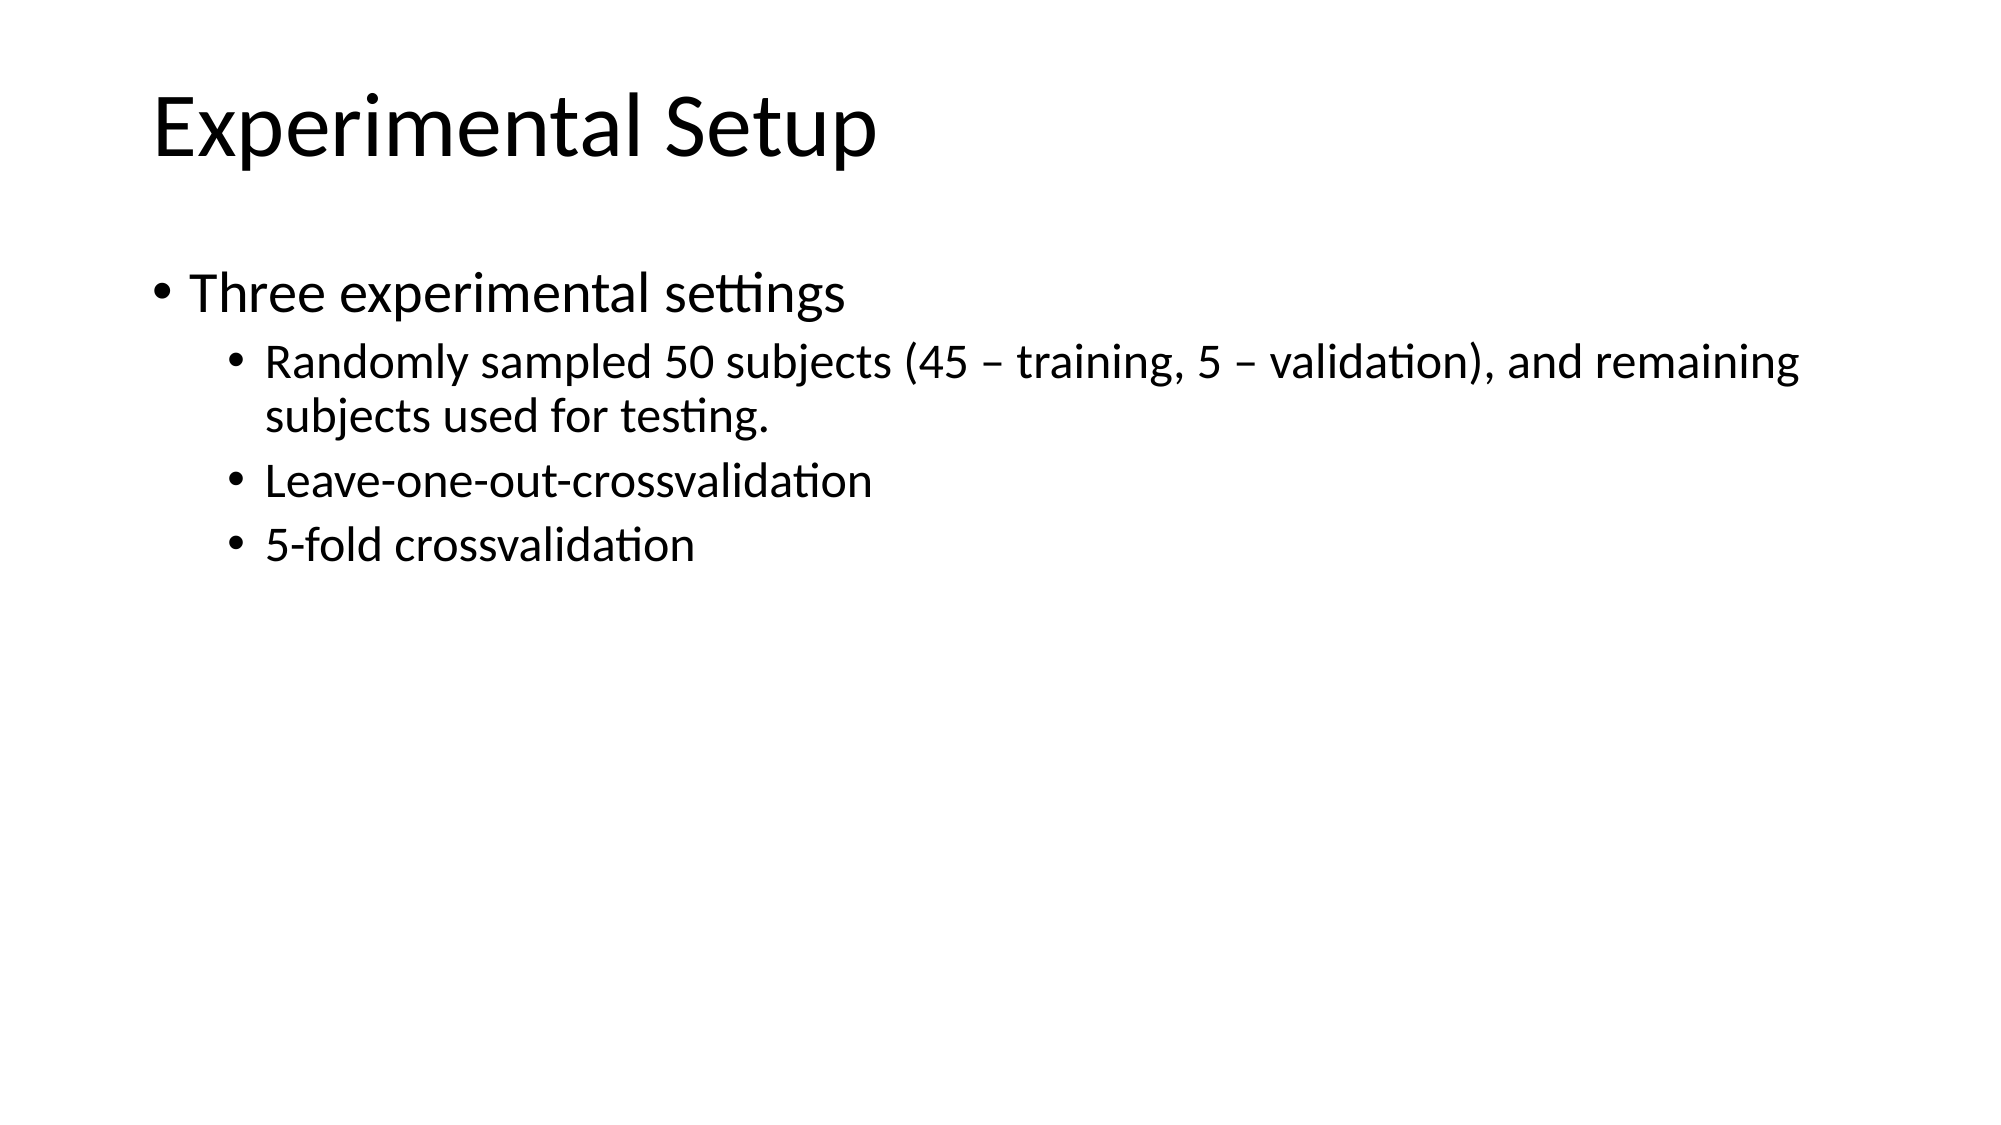

# Experimental Setup
Three experimental settings
Randomly sampled 50 subjects (45 – training, 5 – validation), and remaining subjects used for testing.
Leave-one-out-crossvalidation
5-fold crossvalidation